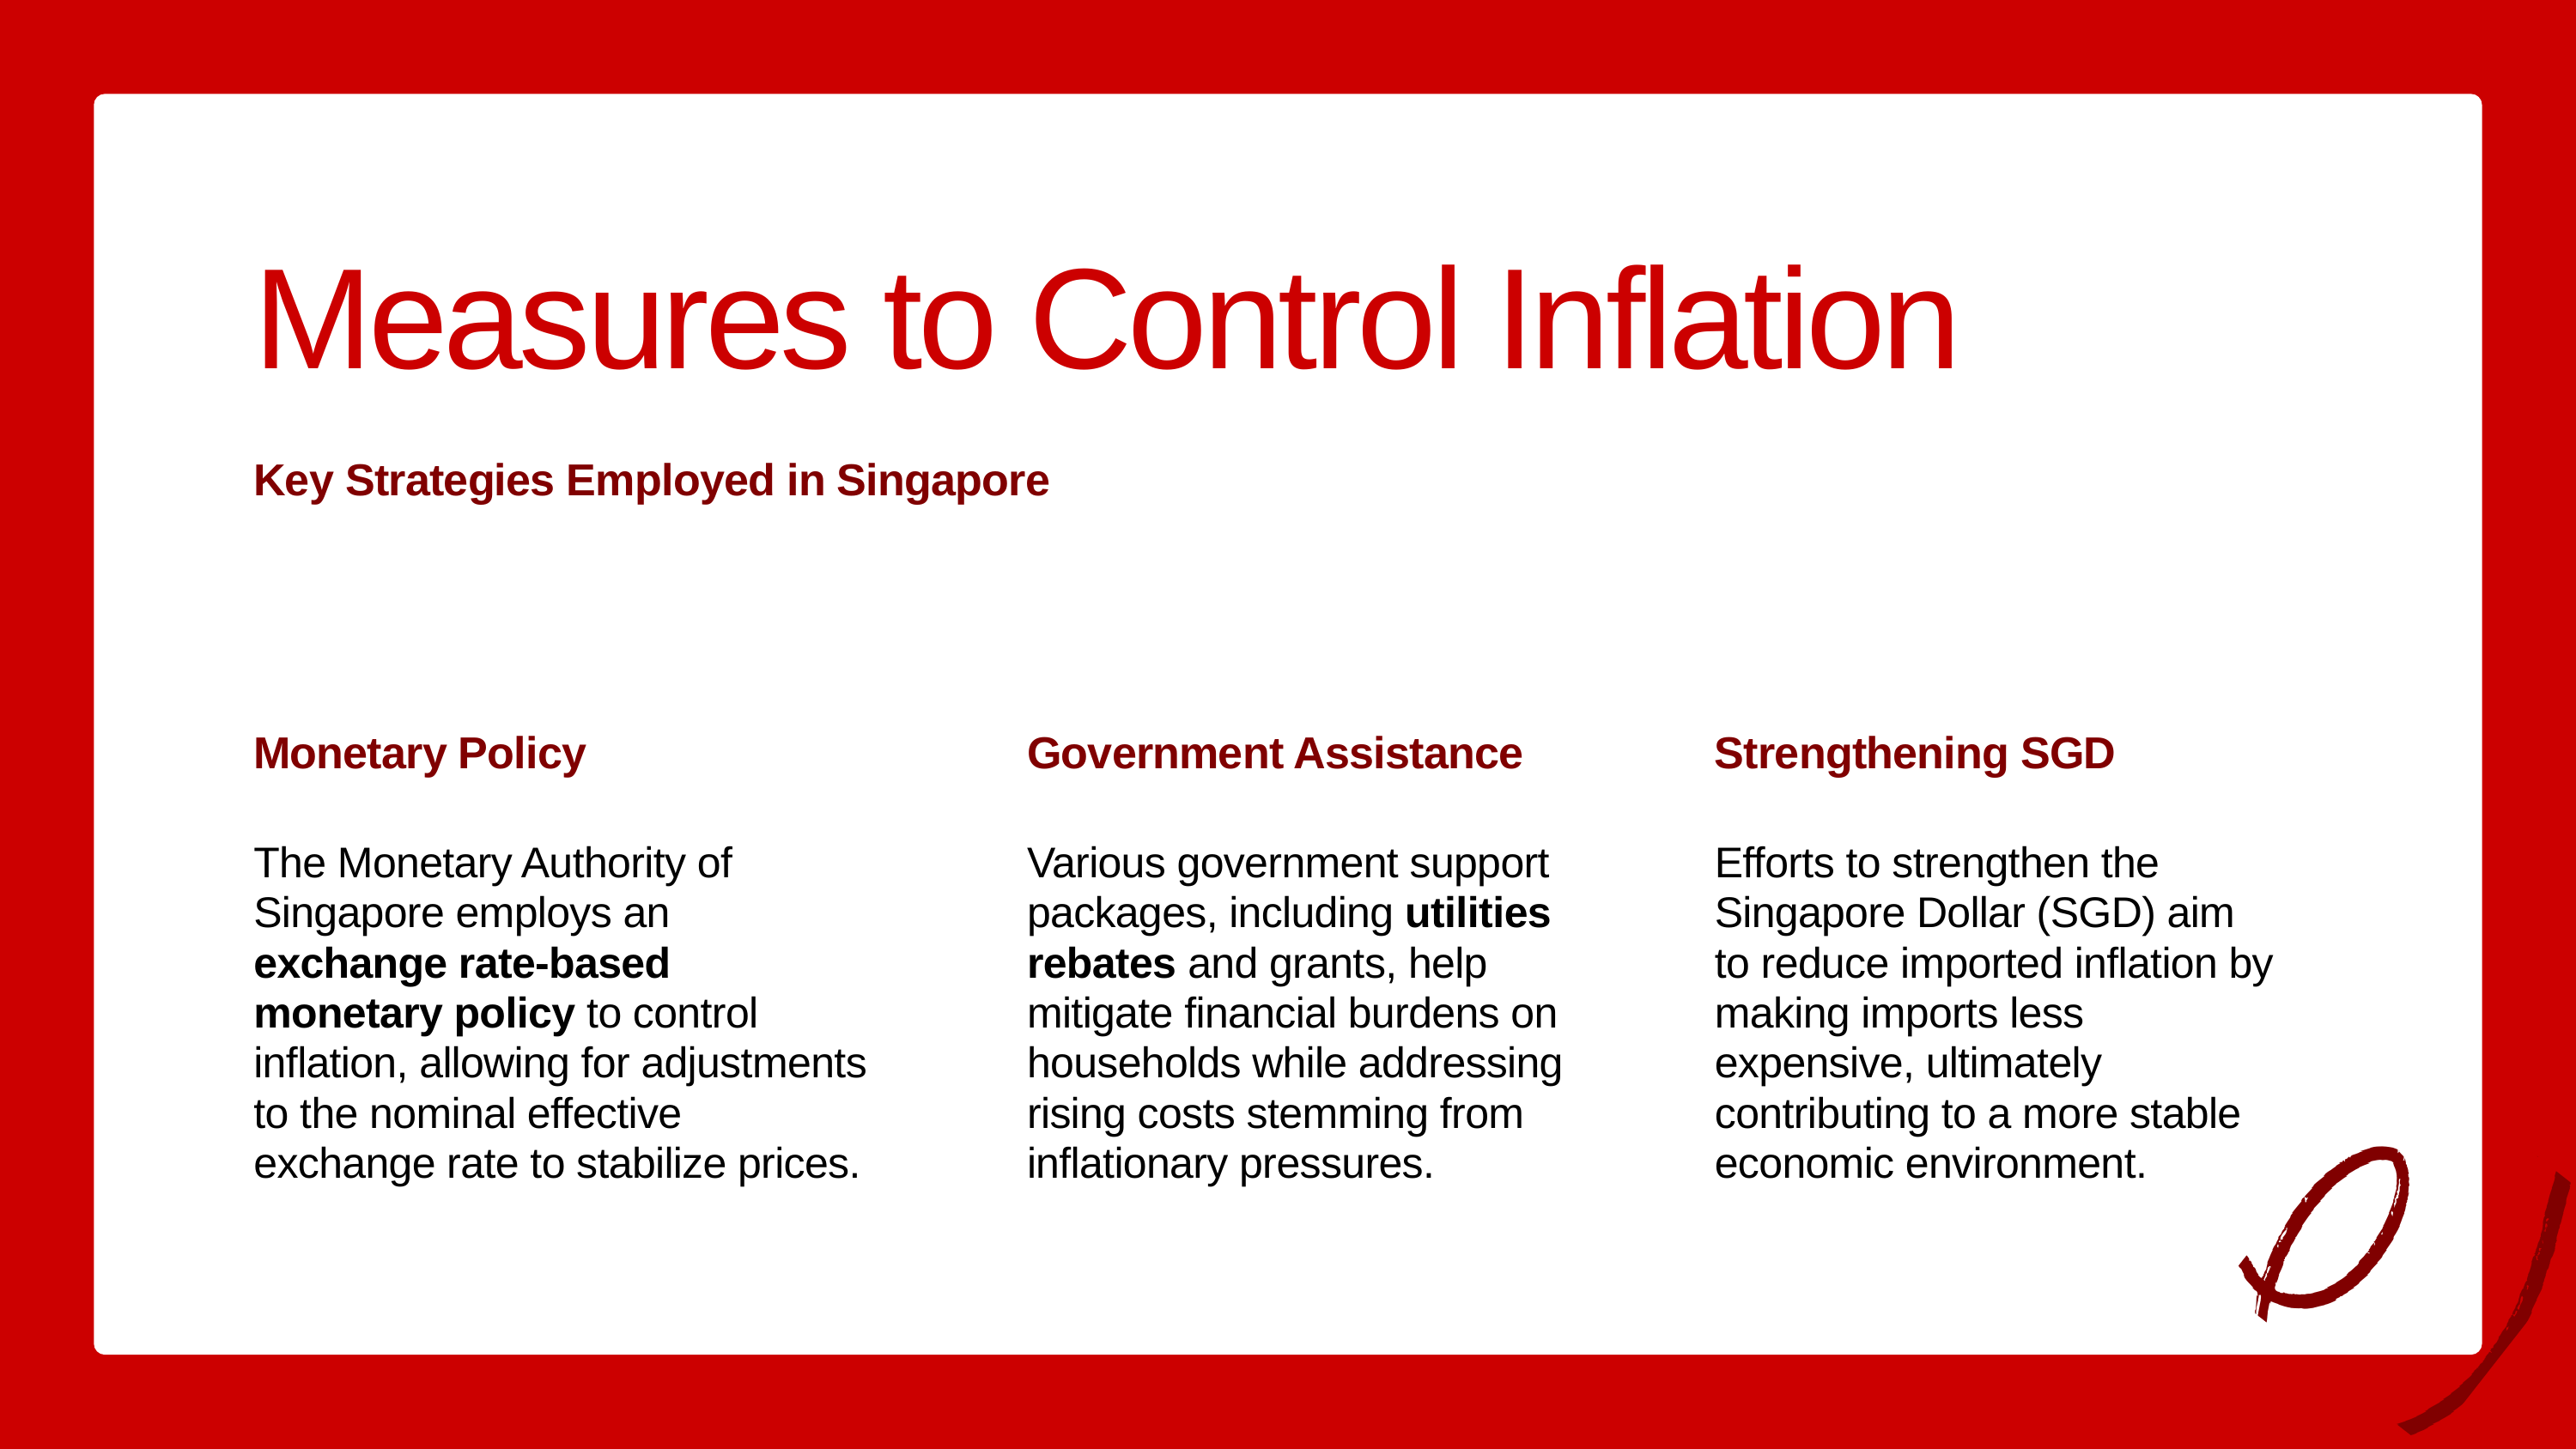

Measures to Control Inflation
Key Strategies Employed in Singapore
Monetary Policy
The Monetary Authority of Singapore employs an exchange rate-based monetary policy to control inflation, allowing for adjustments to the nominal effective exchange rate to stabilize prices.
Government Assistance
Various government support packages, including utilities rebates and grants, help mitigate financial burdens on households while addressing rising costs stemming from inflationary pressures.
Strengthening SGD
Efforts to strengthen the Singapore Dollar (SGD) aim to reduce imported inflation by making imports less expensive, ultimately contributing to a more stable economic environment.

9